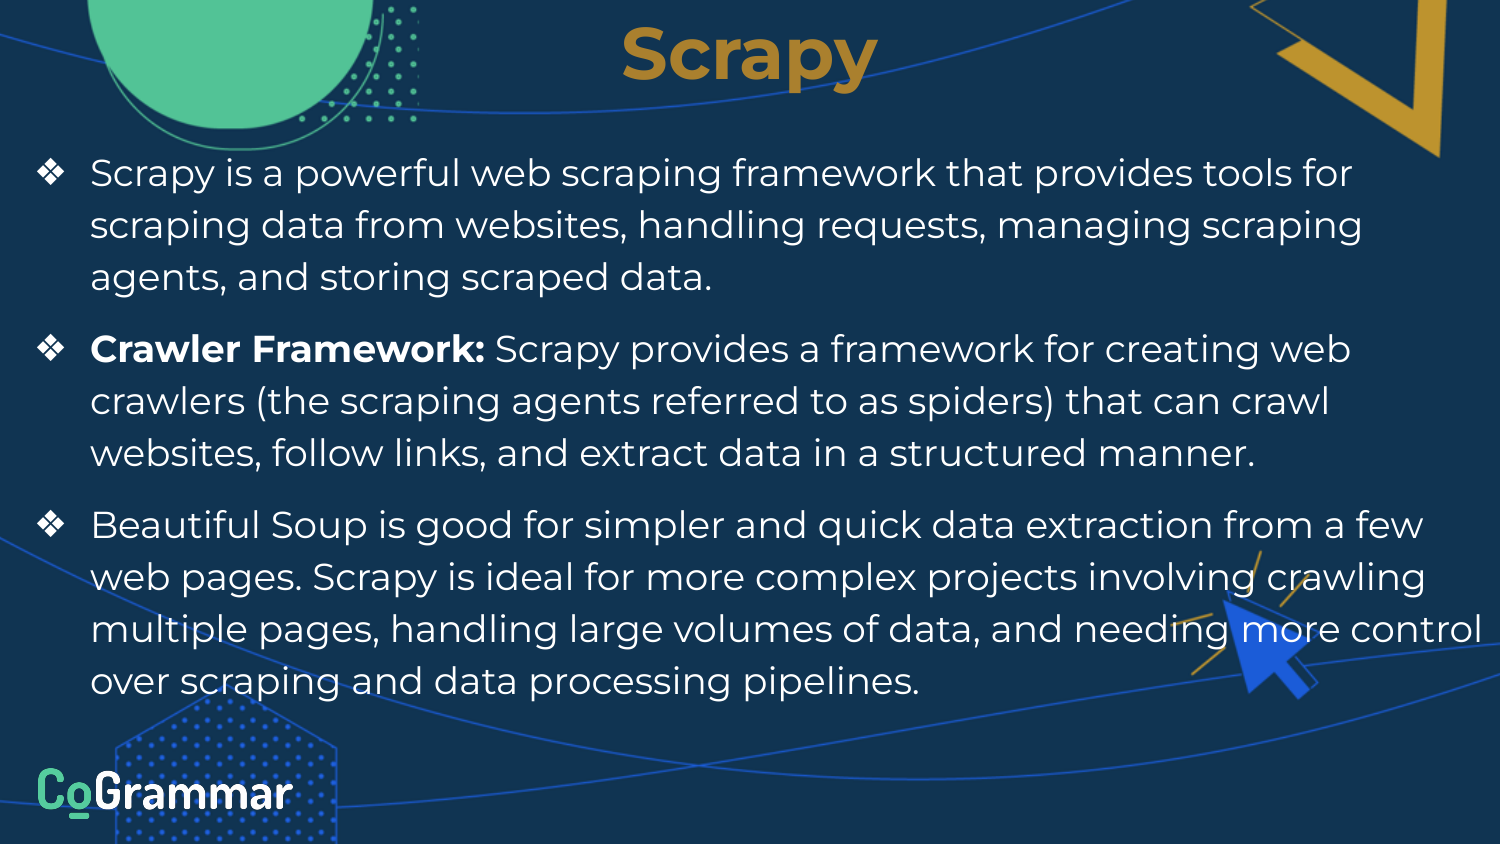

# Scrapy
Scrapy is a powerful web scraping framework that provides tools for scraping data from websites, handling requests, managing scraping agents, and storing scraped data.
Crawler Framework: Scrapy provides a framework for creating web crawlers (the scraping agents referred to as spiders) that can crawl websites, follow links, and extract data in a structured manner.
Beautiful Soup is good for simpler and quick data extraction from a few web pages. Scrapy is ideal for more complex projects involving crawling multiple pages, handling large volumes of data, and needing more control over scraping and data processing pipelines.